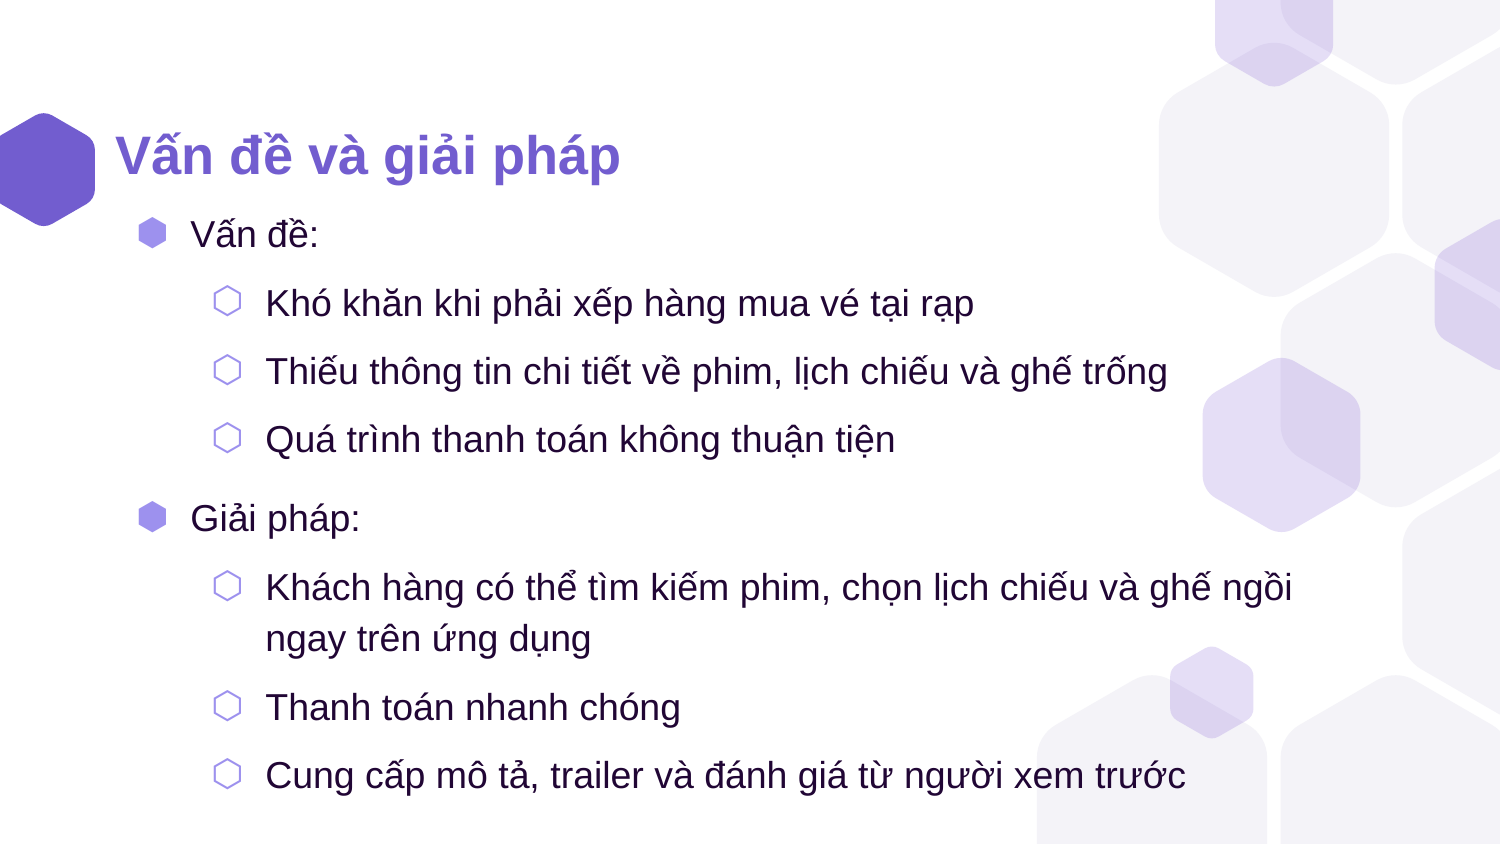

# Vấn đề và giải pháp
Vấn đề:
Khó khăn khi phải xếp hàng mua vé tại rạp
Thiếu thông tin chi tiết về phim, lịch chiếu và ghế trống
Quá trình thanh toán không thuận tiện
Giải pháp:
Khách hàng có thể tìm kiếm phim, chọn lịch chiếu và ghế ngồi ngay trên ứng dụng
Thanh toán nhanh chóng
Cung cấp mô tả, trailer và đánh giá từ người xem trước